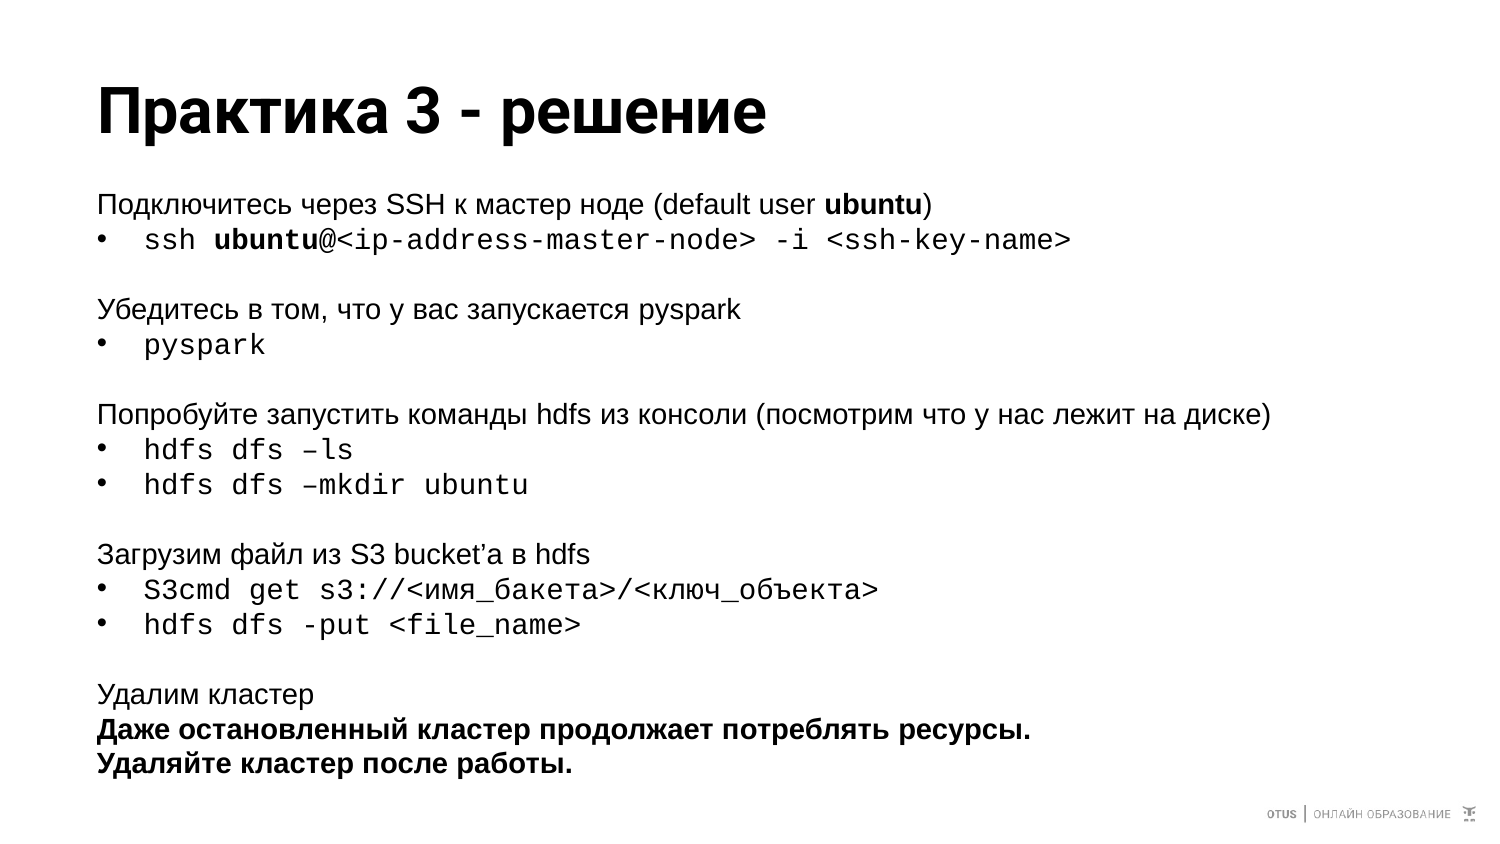

# Практика 3 - решение
Подключитесь через SSH к мастер ноде (default user ubuntu)
ssh ubuntu@<ip-address-master-node> -i <ssh-key-name>

Убедитесь в том, что у вас запускается pyspark
pyspark

Попробуйте запустить команды hdfs из консоли (посмотрим что у нас лежит на диске)
hdfs dfs –ls
hdfs dfs –mkdir ubuntu

Загрузим файл из S3 bucket’a в hdfs
S3cmd get s3://<имя_бакета>/<ключ_объекта>
hdfs dfs -put <file_name>

Удалим кластер
Даже остановленный кластер продолжает потреблять ресурсы.
Удаляйте кластер после работы.